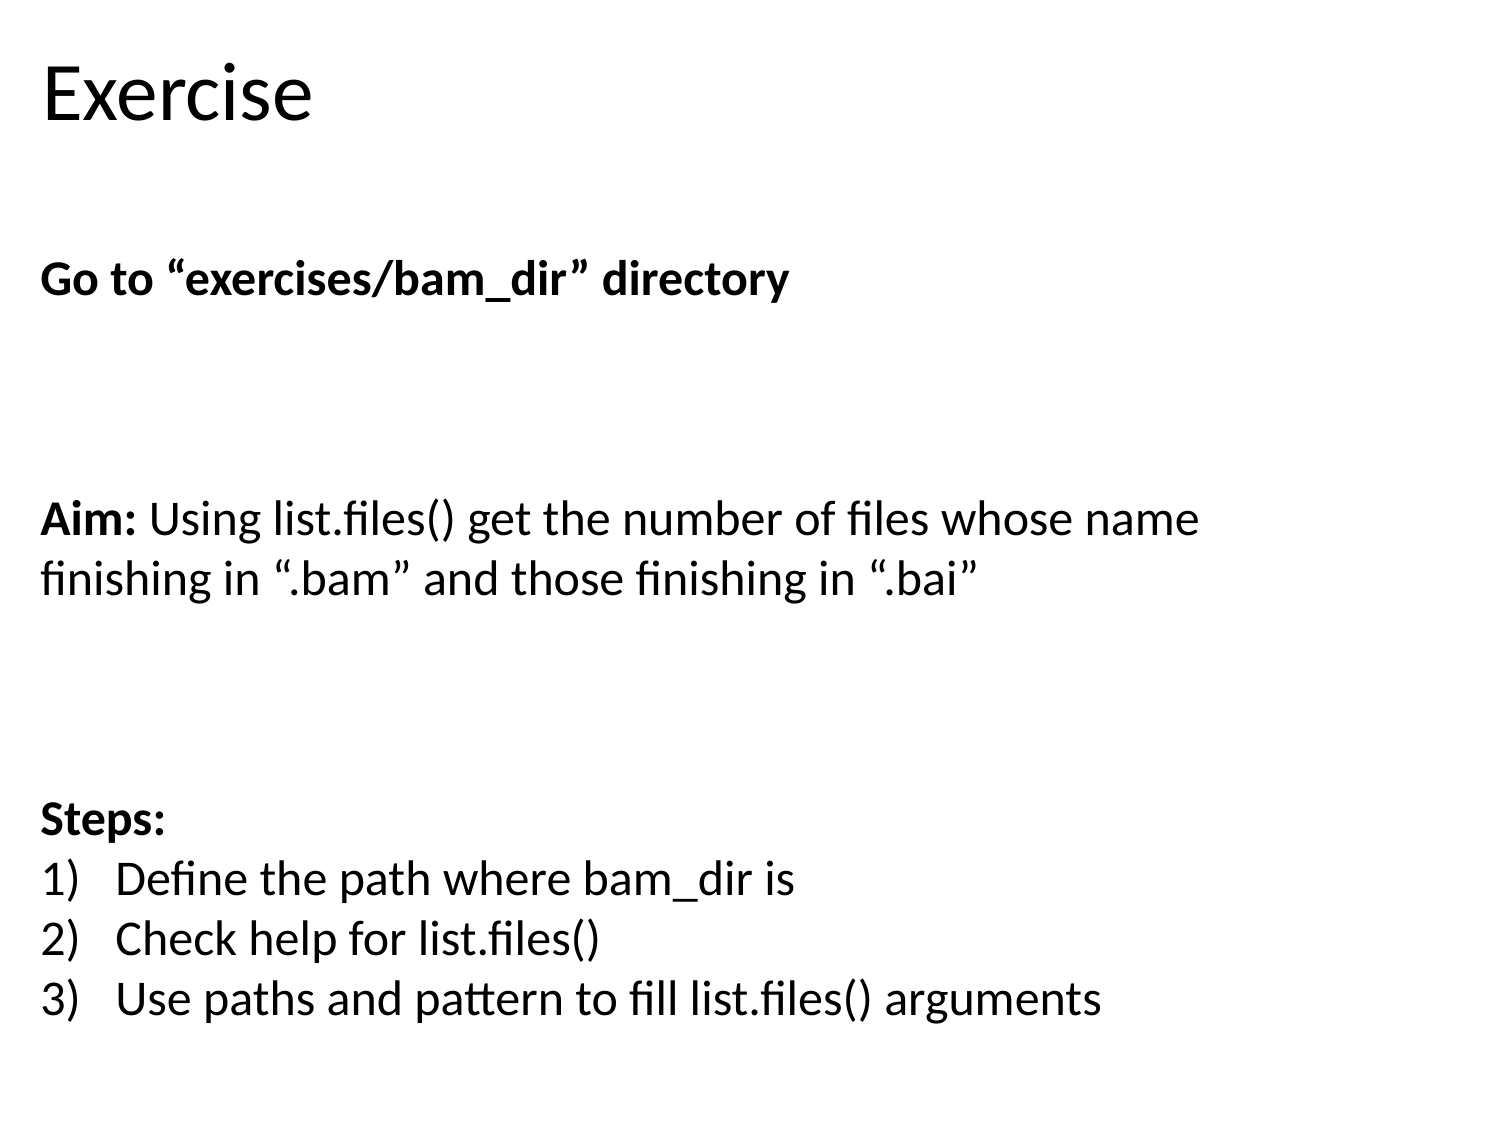

Exercise
Go to “exercises/bam_dir” directory

Aim: Using list.files() get the number of files whose name finishing in “.bam” and those finishing in “.bai”

Steps:
Define the path where bam_dir is
Check help for list.files()
Use paths and pattern to fill list.files() arguments